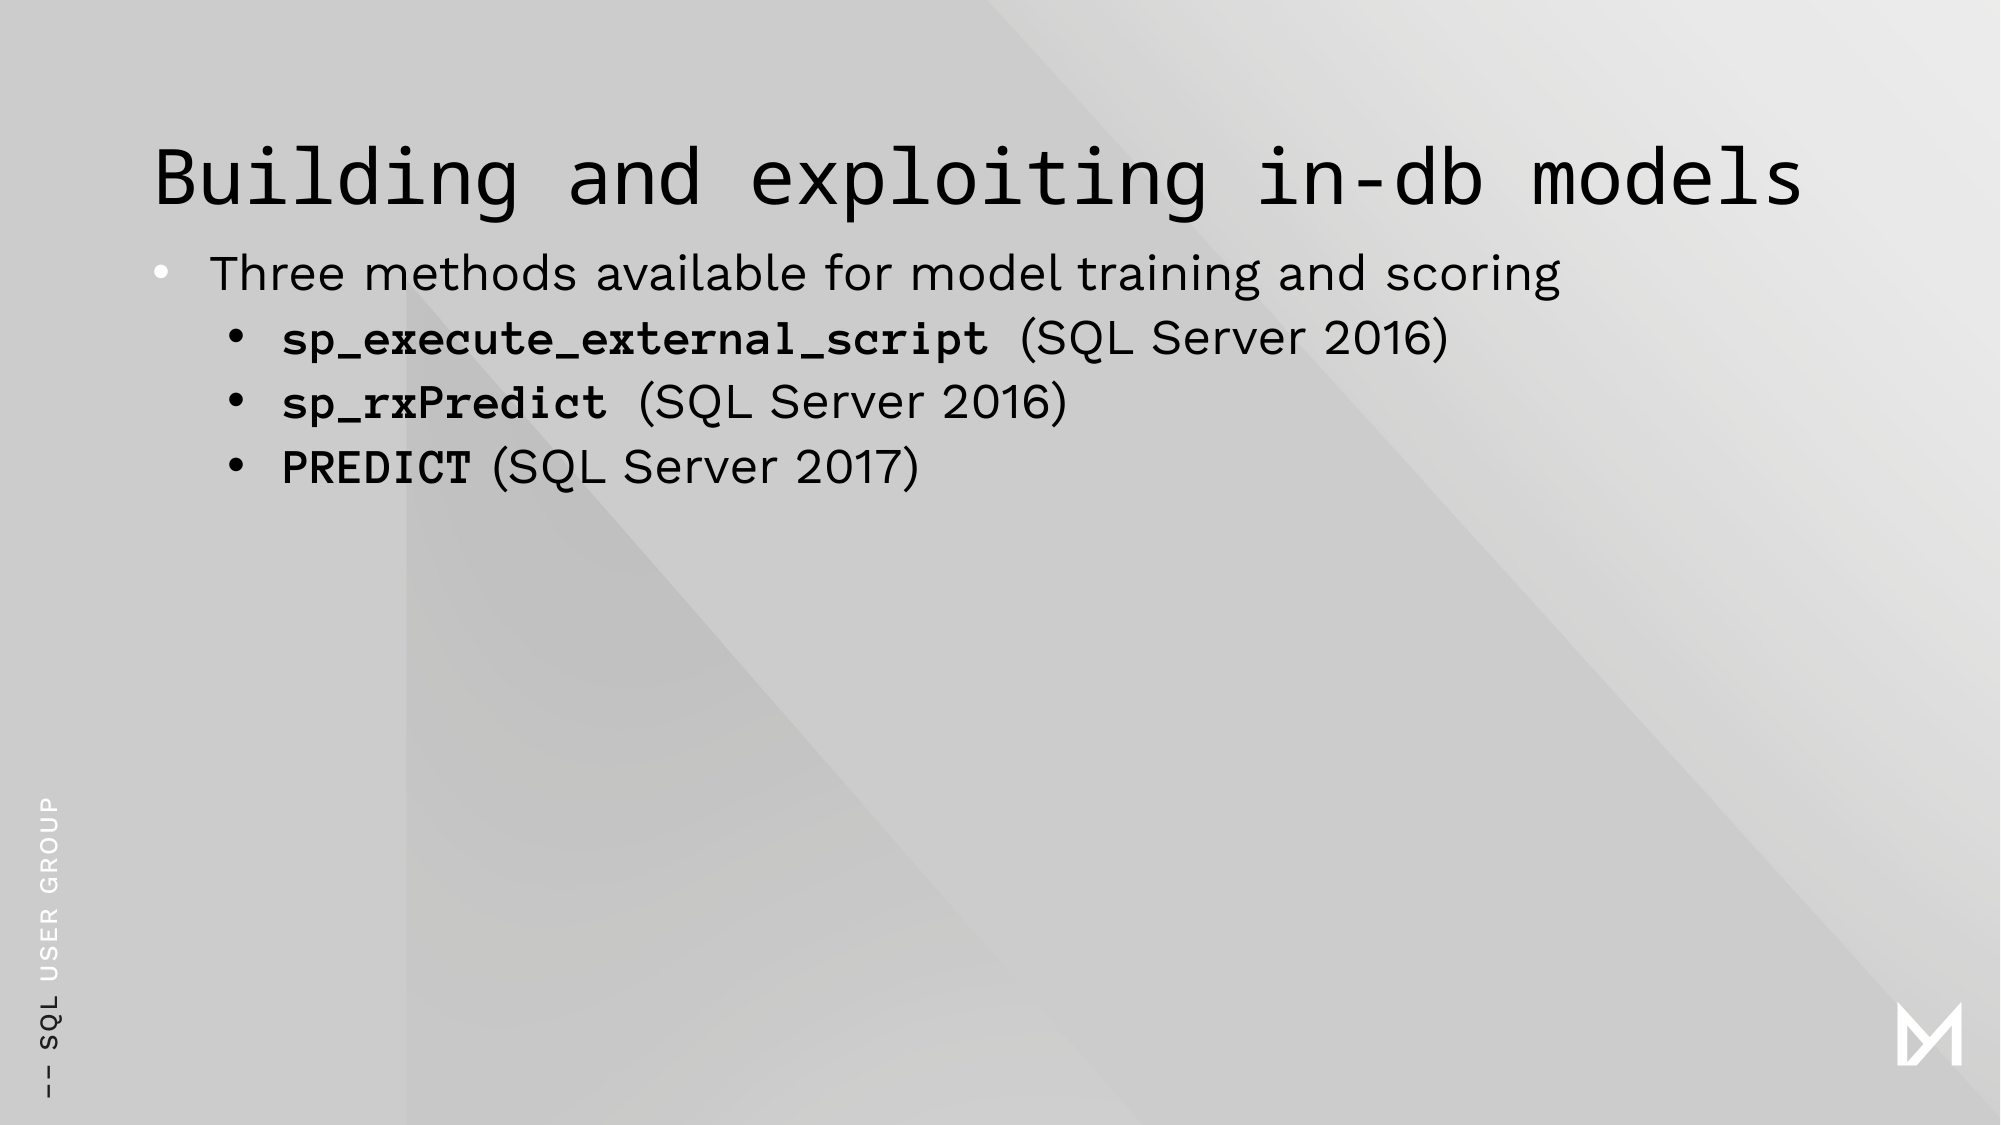

# Building and exploiting in-db models
Three methods available for model training and scoring
sp_execute_external_script (SQL Server 2016)
sp_rxPredict (SQL Server 2016)
PREDICT (SQL Server 2017)